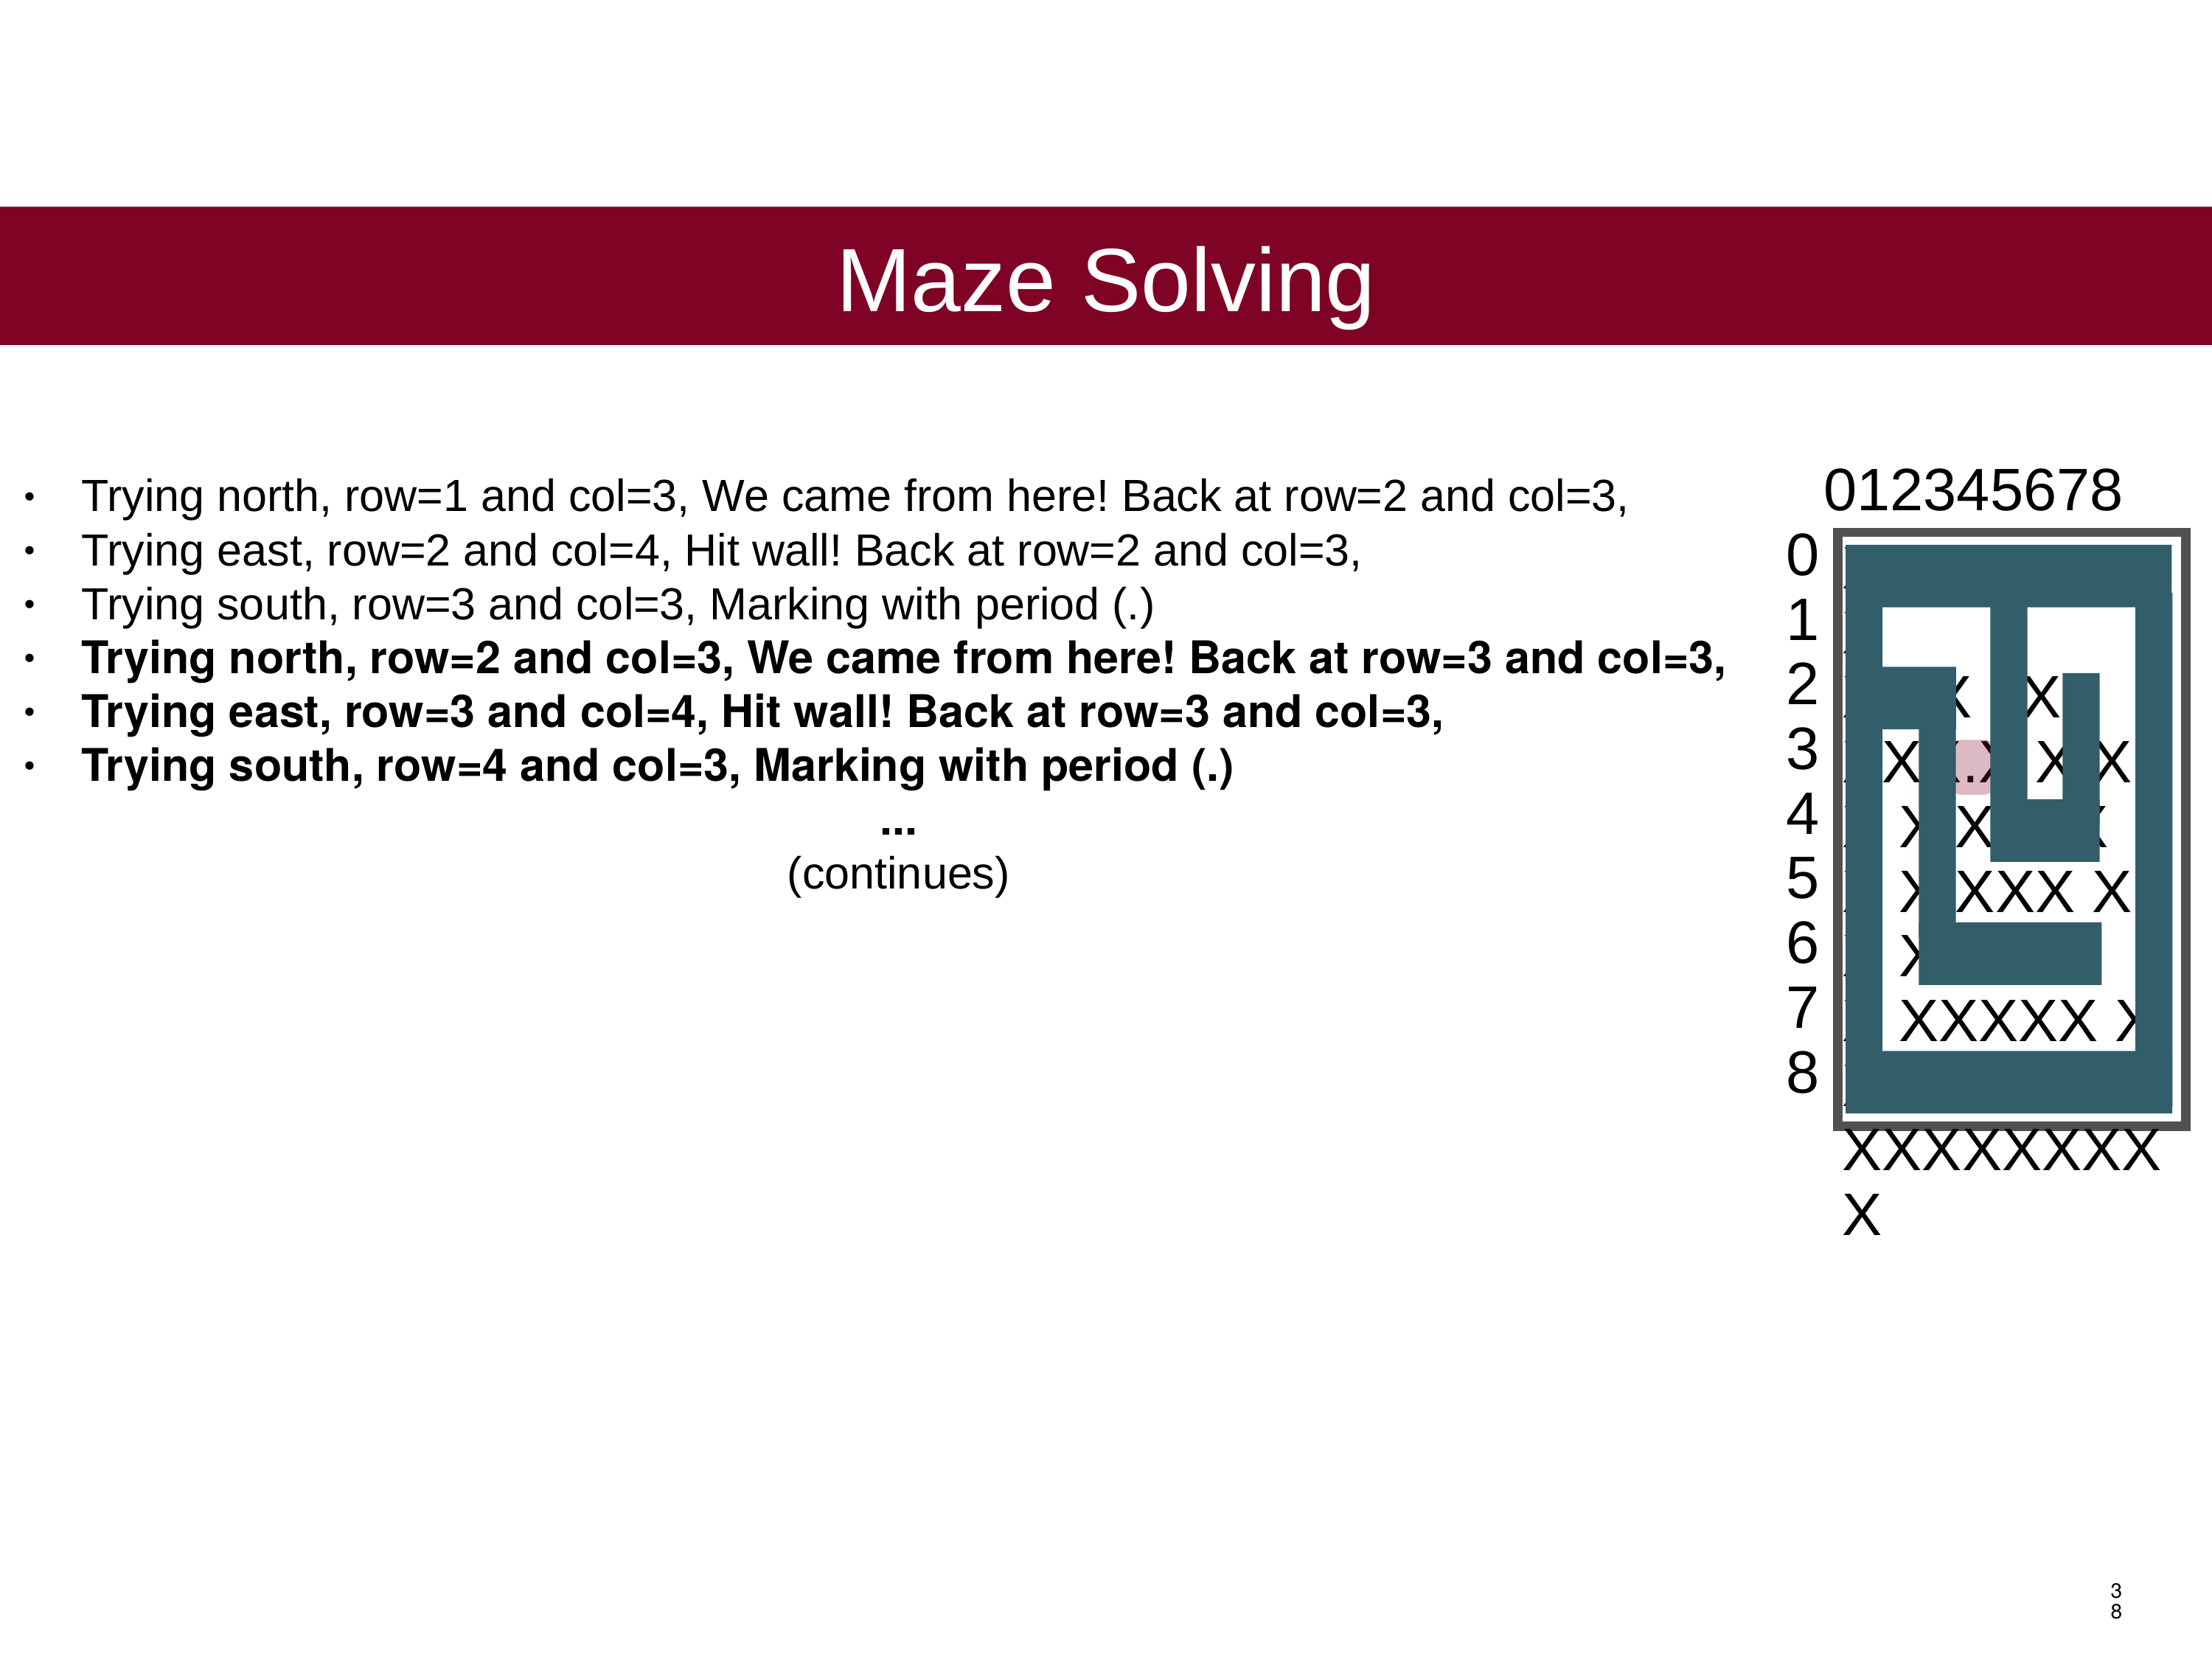

Maze Solving
 012345678
0
1
2
3
4
5
6
7
8

XXXXXXXXX
X...X   X
XXX.X X X
X X.X X X
X X.XXX X
X X     X
X XXXXX X
X      FX
XXXXXXXXX
Trying north, row=1 and col=3, We came from here! Back at row=2 and col=3,
Trying east, row=2 and col=4, Hit wall! Back at row=2 and col=3,
Trying south, row=3 and col=3, Marking with period (.)
Trying north, row=2 and col=3, We came from here! Back at row=3 and col=3,
Trying east, row=3 and col=4, Hit wall! Back at row=3 and col=3,
Trying south, row=4 and col=3, Marking with period (.)
...
(continues)

38